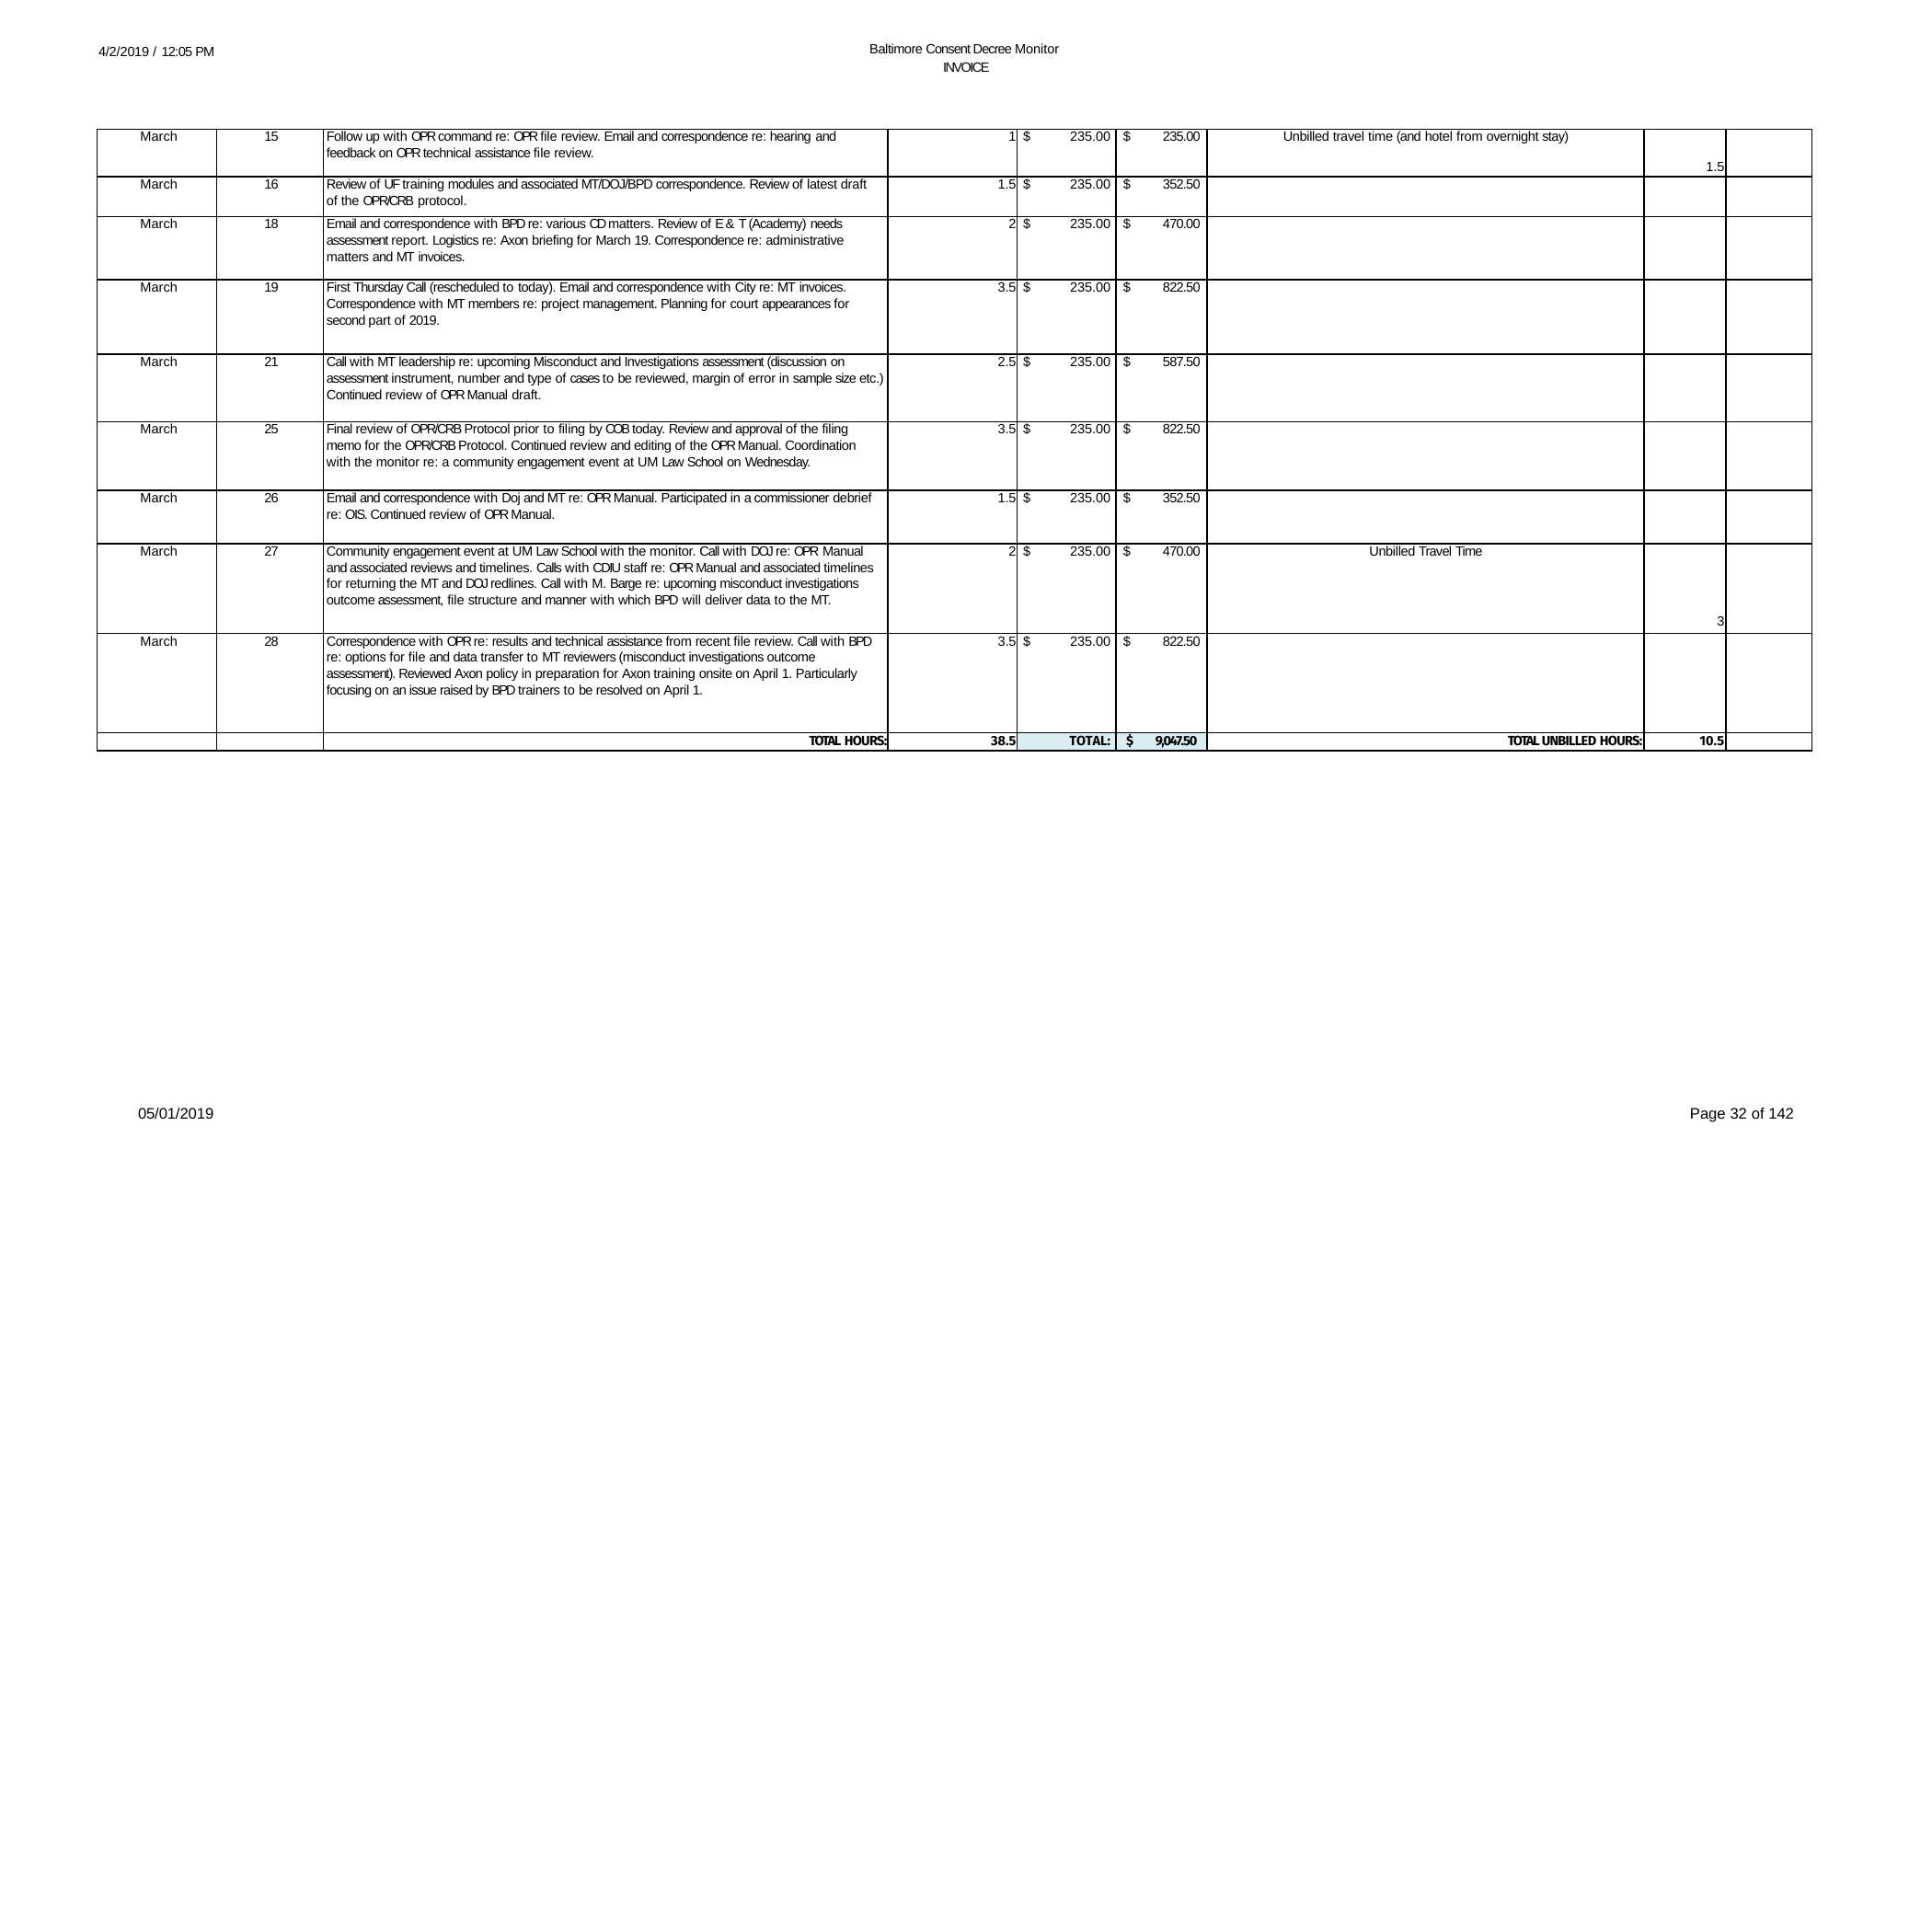

Baltimore Consent Decree Monitor  INVOICE
4/2/2019 / 12:05 PM
| March | 15 | Follow up with OPR command re: OPR file review. Email and correspondence re: hearing and feedback on OPR technical assistance file review. | 1 | $ 235.00 | $ 235.00 | Unbilled travel time (and hotel from overnight stay) | 1.5 |  |
| --- | --- | --- | --- | --- | --- | --- | --- | --- |
| March | 16 | Review of UF training modules and associated MT/DOJ/BPD correspondence. Review of latest draft of the OPR/CRB protocol. | 1.5 | $ 235.00 | $ 352.50 |  |  |  |
| March | 18 | Email and correspondence with BPD re: various CD matters. Review of E & T (Academy) needs assessment report. Logistics re: Axon briefing for March 19. Correspondence re: administrative matters and MT invoices. | 2 | $ 235.00 | $ 470.00 |  |  |  |
| March | 19 | First Thursday Call (rescheduled to today). Email and correspondence with City re: MT invoices. Correspondence with MT members re: project management. Planning for court appearances for second part of 2019. | 3.5 | $ 235.00 | $ 822.50 |  |  |  |
| March | 21 | Call with MT leadership re: upcoming Misconduct and Investigations assessment (discussion on assessment instrument, number and type of cases to be reviewed, margin of error in sample size etc.) Continued review of OPR Manual draft. | 2.5 | $ 235.00 | $ 587.50 |  |  |  |
| March | 25 | Final review of OPR/CRB Protocol prior to filing by COB today. Review and approval of the filing memo for the OPR/CRB Protocol. Continued review and editing of the OPR Manual. Coordination with the monitor re: a community engagement event at UM Law School on Wednesday. | 3.5 | $ 235.00 | $ 822.50 |  |  |  |
| March | 26 | Email and correspondence with Doj and MT re: OPR Manual. Participated in a commissioner debrief re: OIS. Continued review of OPR Manual. | 1.5 | $ 235.00 | $ 352.50 |  |  |  |
| March | 27 | Community engagement event at UM Law School with the monitor. Call with DOJ re: OPR Manual and associated reviews and timelines. Calls with CDIU staff re: OPR Manual and associated timelines for returning the MT and DOJ redlines. Call with M. Barge re: upcoming misconduct investigations outcome assessment, file structure and manner with which BPD will deliver data to the MT. | 2 | $ 235.00 | $ 470.00 | Unbilled Travel Time | 3 |  |
| March | 28 | Correspondence with OPR re: results and technical assistance from recent file review. Call with BPD re: options for file and data transfer to MT reviewers (misconduct investigations outcome assessment). Reviewed Axon policy in preparation for Axon training onsite on April 1. Particularly focusing on an issue raised by BPD trainers to be resolved on April 1. | 3.5 | $ 235.00 | $ 822.50 |  |  |  |
|  |  | TOTAL HOURS: | 38.5 | TOTAL: | $ 9,047.50 | TOTAL UNBILLED HOURS: | 10.5 |  |
05/01/2019
Page 32 of 142